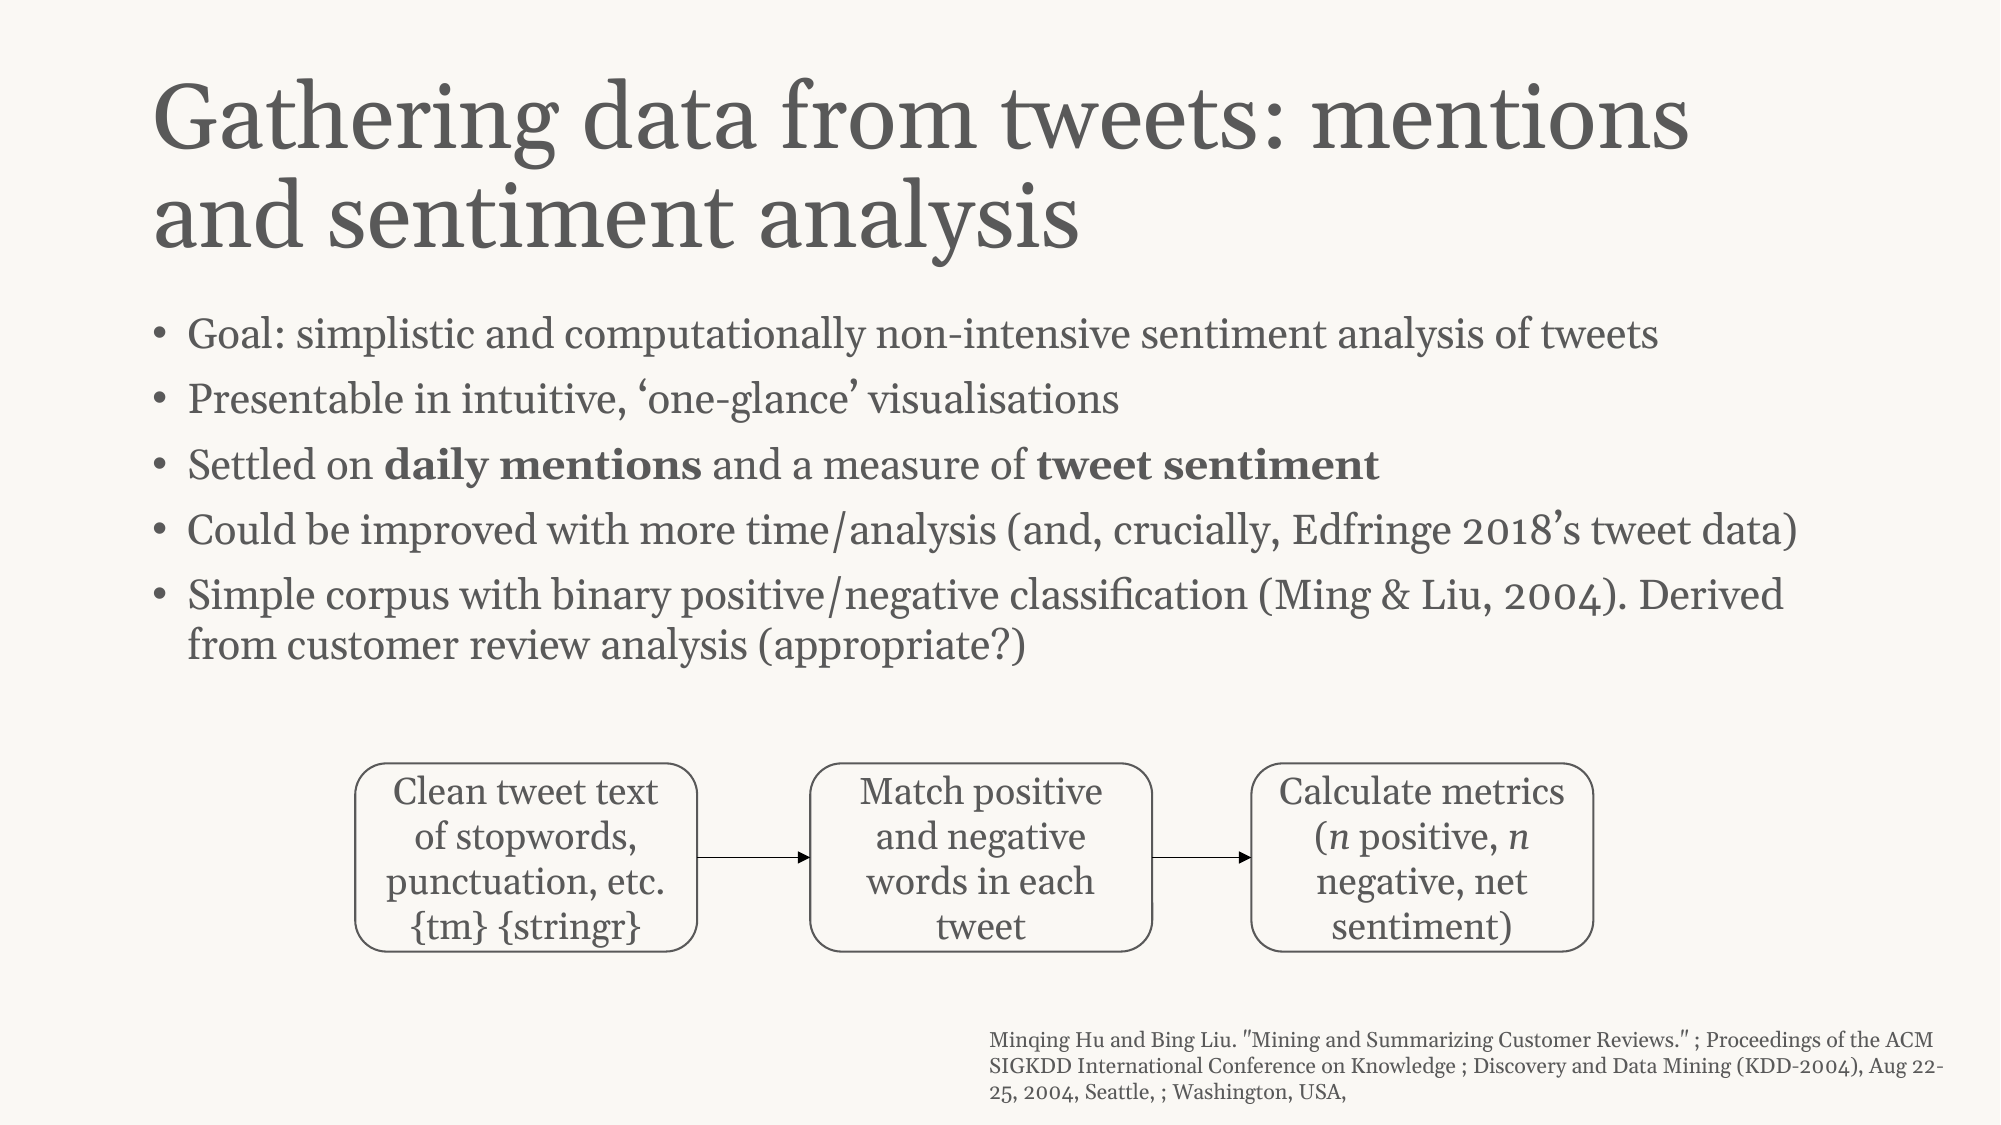

# Gathering data from tweets: mentions and sentiment analysis
Goal: simplistic and computationally non-intensive sentiment analysis of tweets
Presentable in intuitive, ‘one-glance’ visualisations
Settled on daily mentions and a measure of tweet sentiment
Could be improved with more time/analysis (and, crucially, Edfringe 2018’s tweet data)
Simple corpus with binary positive/negative classification (Ming & Liu, 2004). Derived from customer review analysis (appropriate?)

Clean tweet text of stopwords, punctuation, etc. {tm} {stringr}
Match positive and negative words in each tweet
Calculate metrics (n positive, n negative, net sentiment)
Minqing Hu and Bing Liu. "Mining and Summarizing Customer Reviews." ; Proceedings of the ACM SIGKDD International Conference on Knowledge ; Discovery and Data Mining (KDD-2004), Aug 22-25, 2004, Seattle, ; Washington, USA,